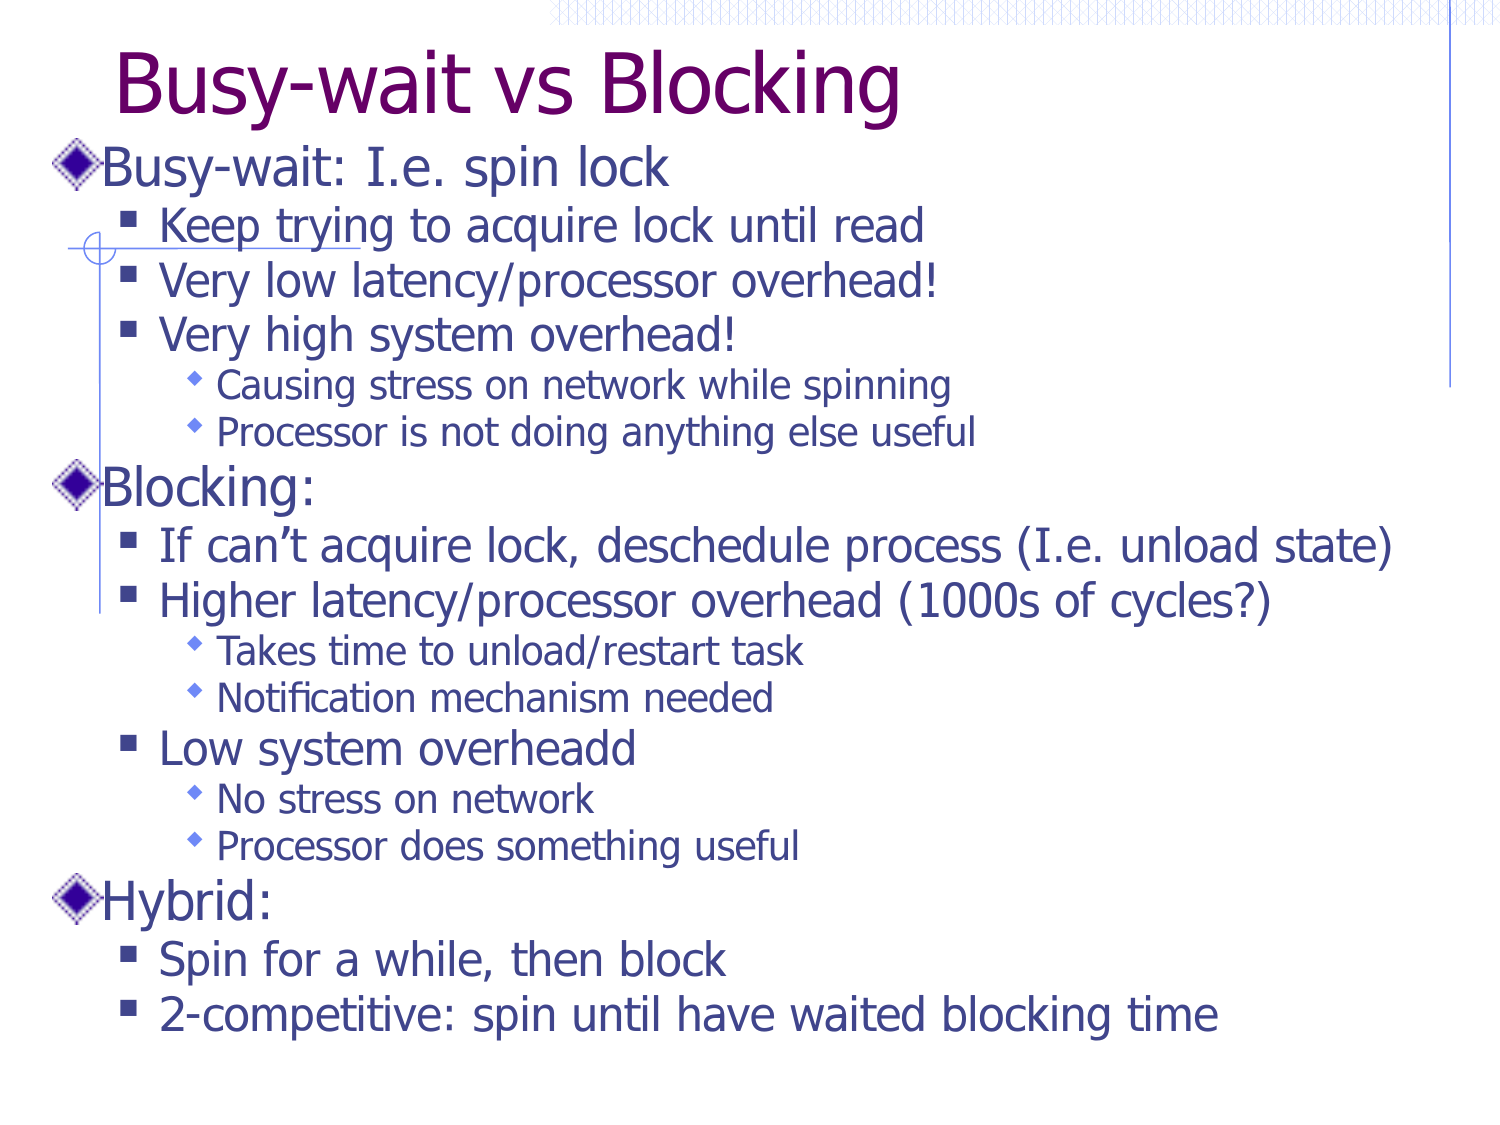

# Busy-wait vs Blocking
Busy-wait: I.e. spin lock
Keep trying to acquire lock until read
Very low latency/processor overhead!
Very high system overhead!
Causing stress on network while spinning
Processor is not doing anything else useful
Blocking:
If can’t acquire lock, deschedule process (I.e. unload state)
Higher latency/processor overhead (1000s of cycles?)
Takes time to unload/restart task
Notification mechanism needed
Low system overheadd
No stress on network
Processor does something useful
Hybrid:
Spin for a while, then block
2-competitive: spin until have waited blocking time